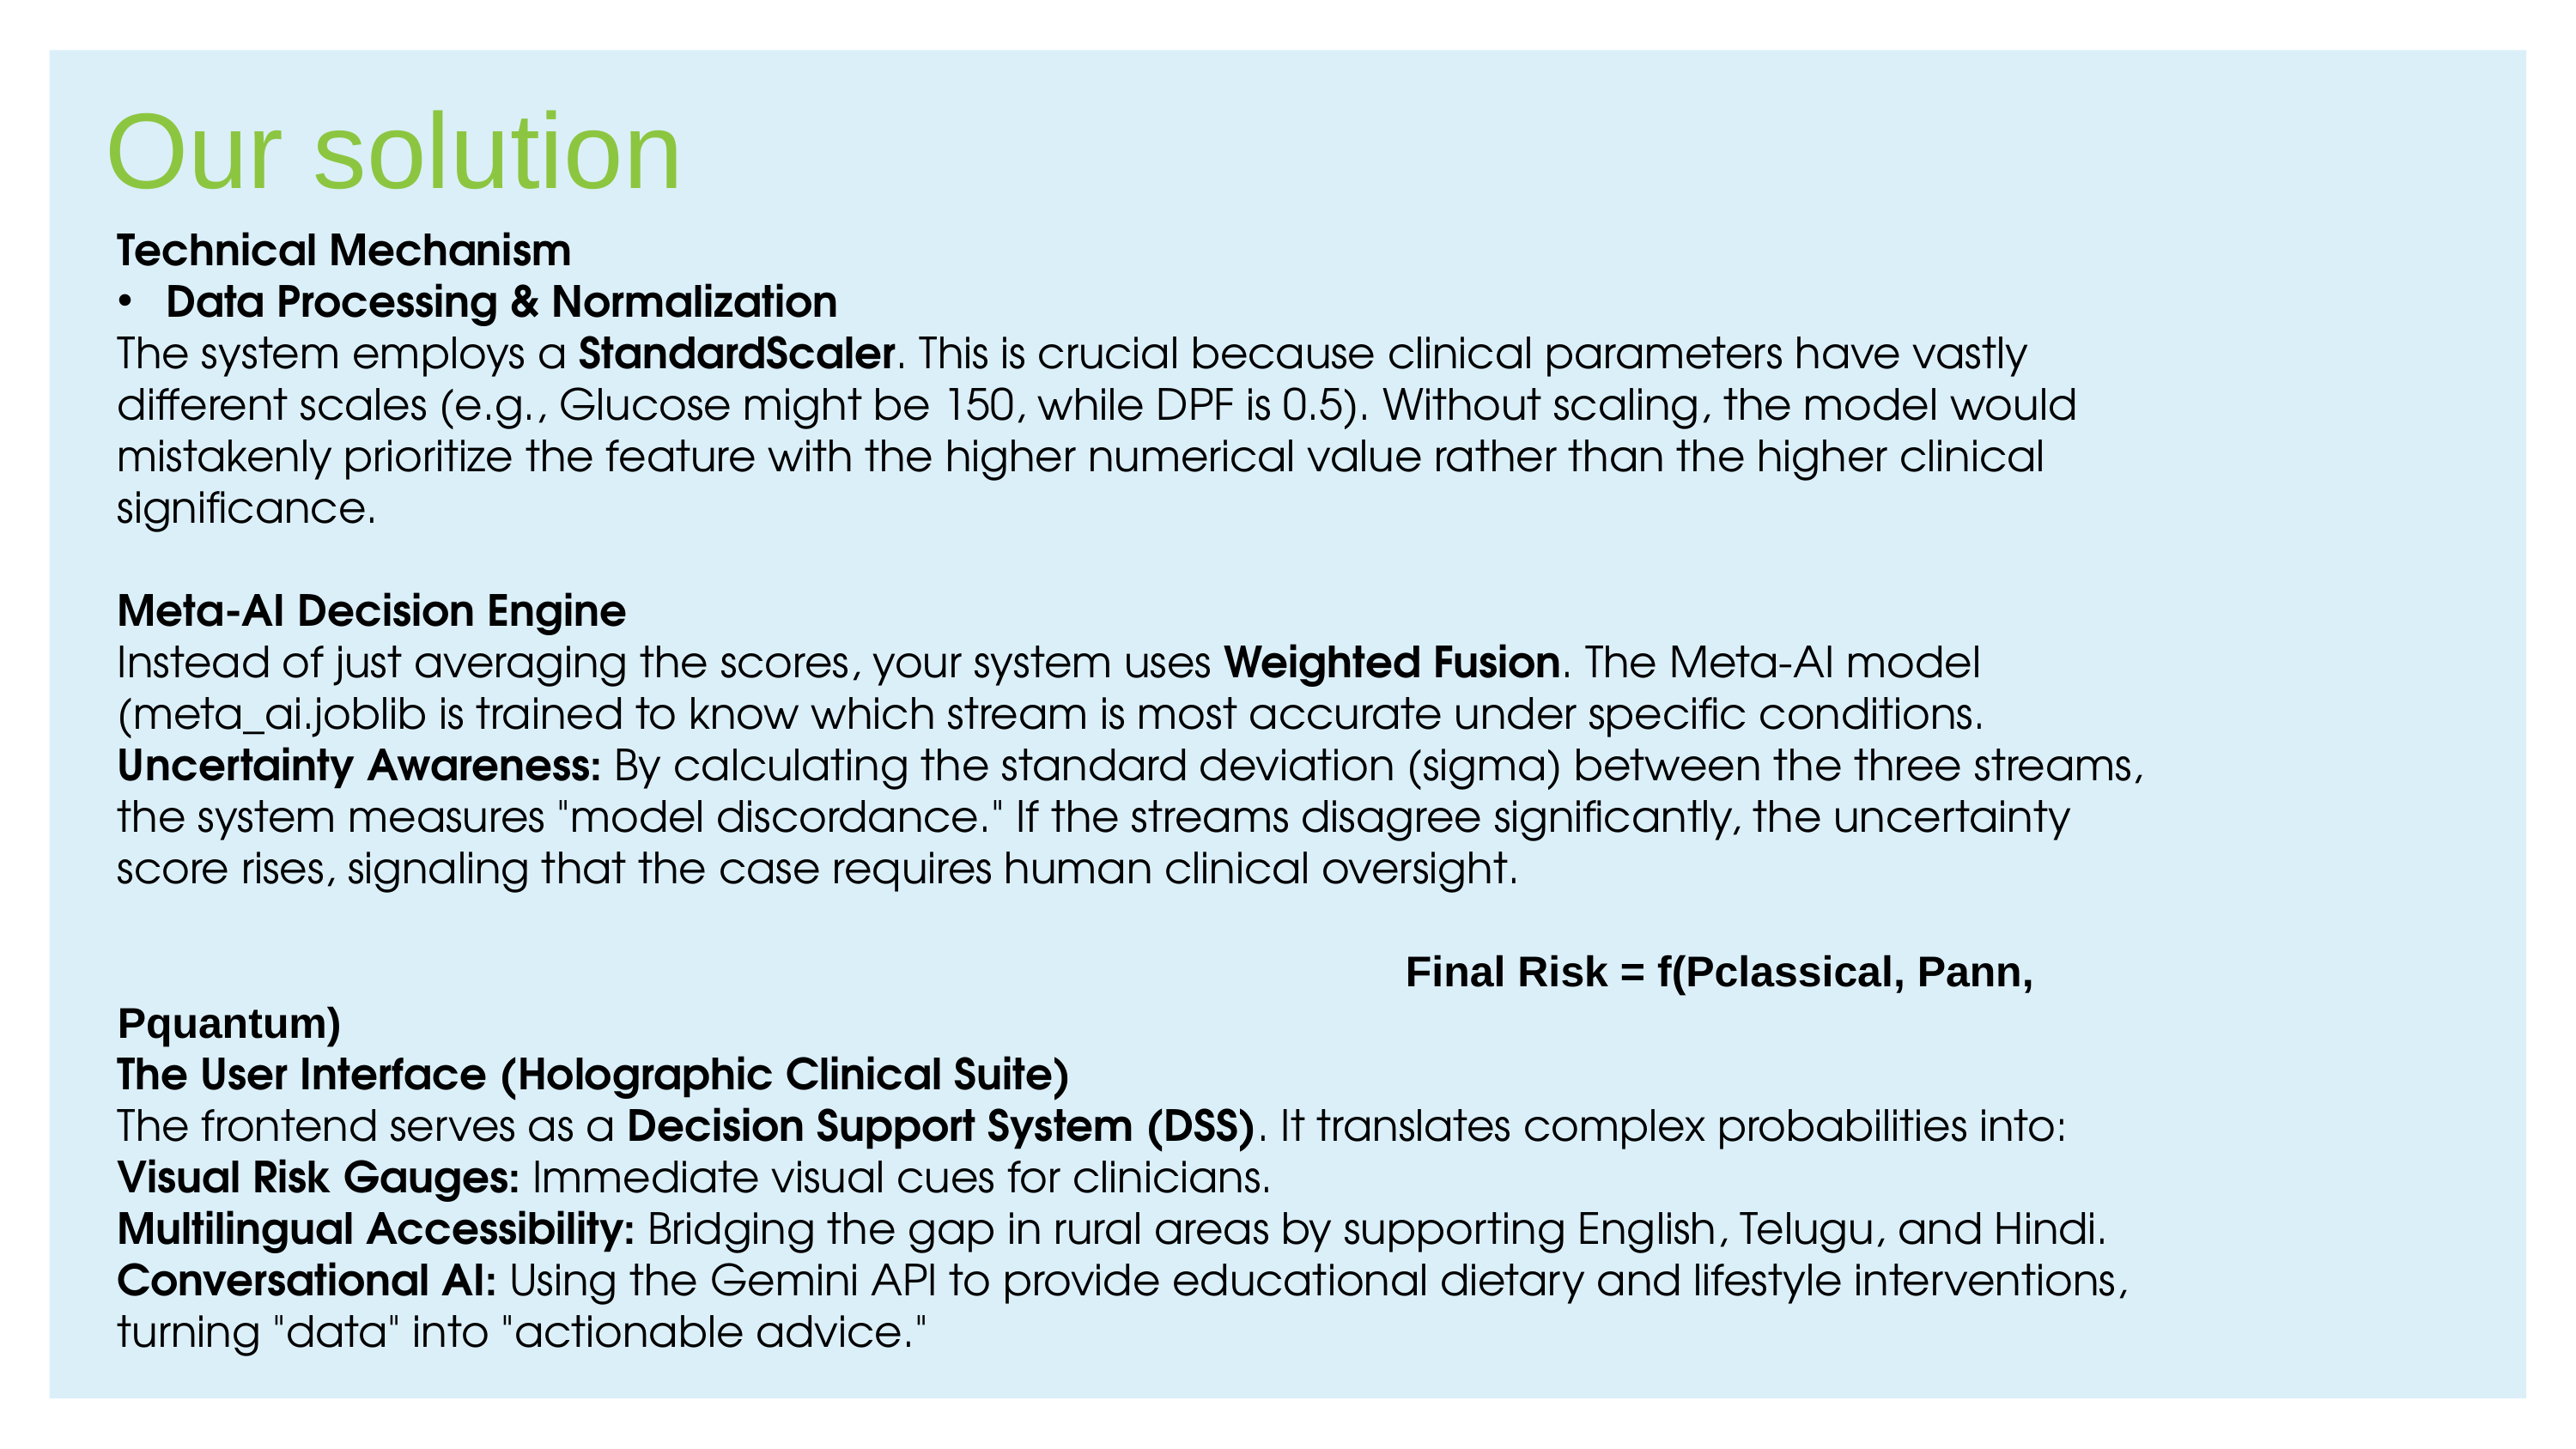

Our solution
Technical Mechanism
Data Processing & Normalization
The system employs a StandardScaler. This is crucial because clinical parameters have vastly different scales (e.g., Glucose might be 150, while DPF is 0.5). Without scaling, the model would mistakenly prioritize the feature with the higher numerical value rather than the higher clinical significance.

Meta-AI Decision Engine
Instead of just averaging the scores, your system uses Weighted Fusion. The Meta-AI model (meta_ai.joblib is trained to know which stream is most accurate under specific conditions.
Uncertainty Awareness: By calculating the standard deviation (sigma) between the three streams, the system measures "model discordance." If the streams disagree significantly, the uncertainty score rises, signaling that the case requires human clinical oversight.

 										Final Risk = f(Pclassical, Pann, Pquantum)
The User Interface (Holographic Clinical Suite)
The frontend serves as a Decision Support System (DSS). It translates complex probabilities into:
Visual Risk Gauges: Immediate visual cues for clinicians.
Multilingual Accessibility: Bridging the gap in rural areas by supporting English, Telugu, and Hindi.
Conversational AI: Using the Gemini API to provide educational dietary and lifestyle interventions, turning "data" into "actionable advice."